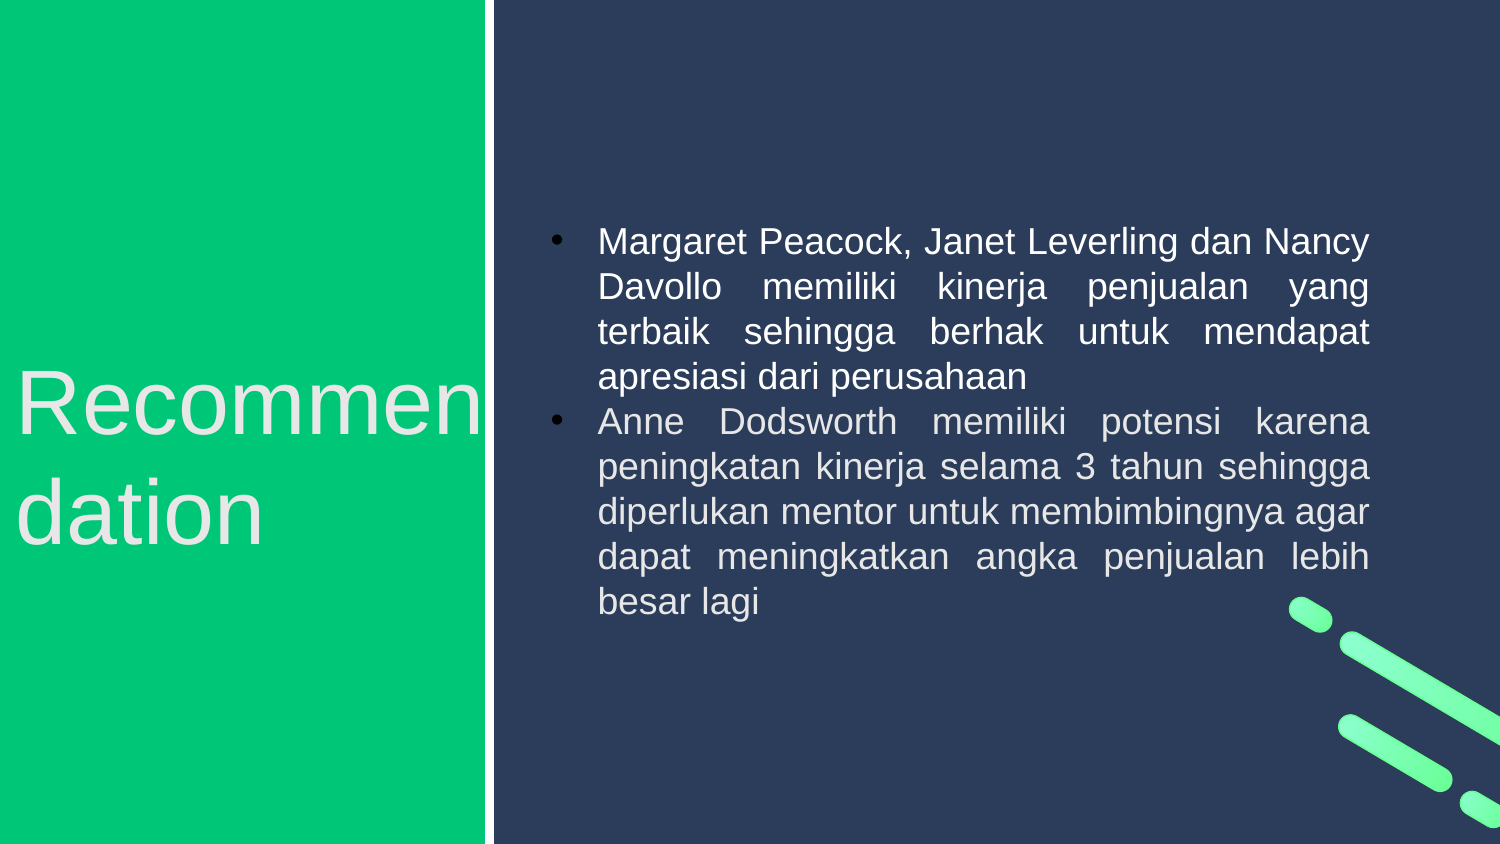

Margaret Peacock, Janet Leverling dan Nancy Davollo memiliki kinerja penjualan yang terbaik sehingga berhak untuk mendapat apresiasi dari perusahaan
Anne Dodsworth memiliki potensi karena peningkatan kinerja selama 3 tahun sehingga diperlukan mentor untuk membimbingnya agar dapat meningkatkan angka penjualan lebih besar lagi
# Recommendation